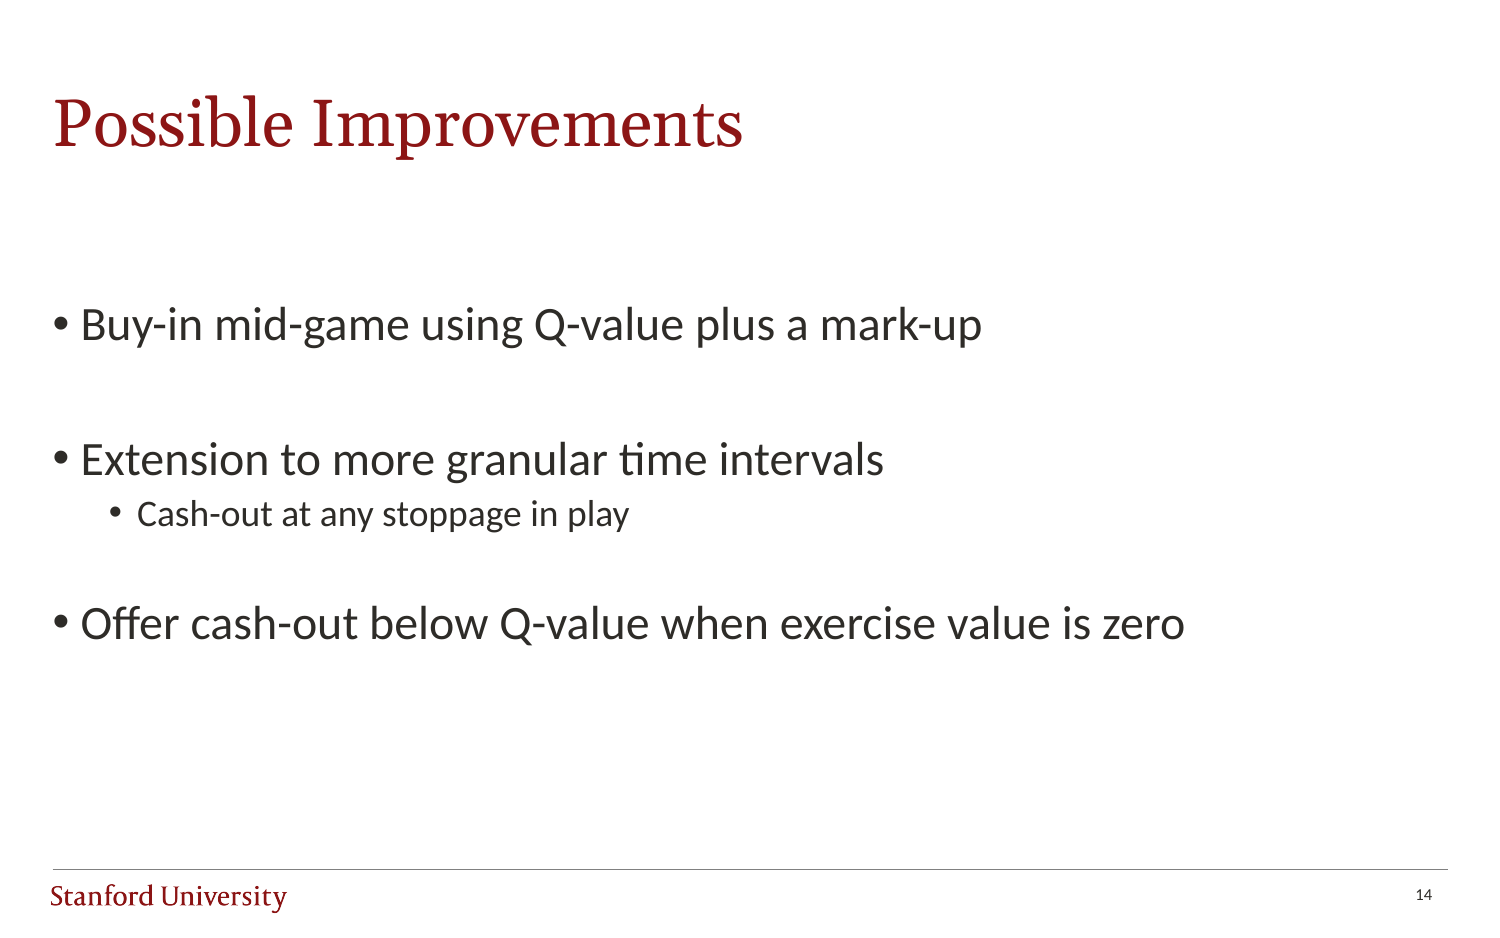

# Possible Improvements

Buy-in mid-game using Q-value plus a mark-up

Extension to more granular time intervals
Cash-out at any stoppage in play

Offer cash-out below Q-value when exercise value is zero
14